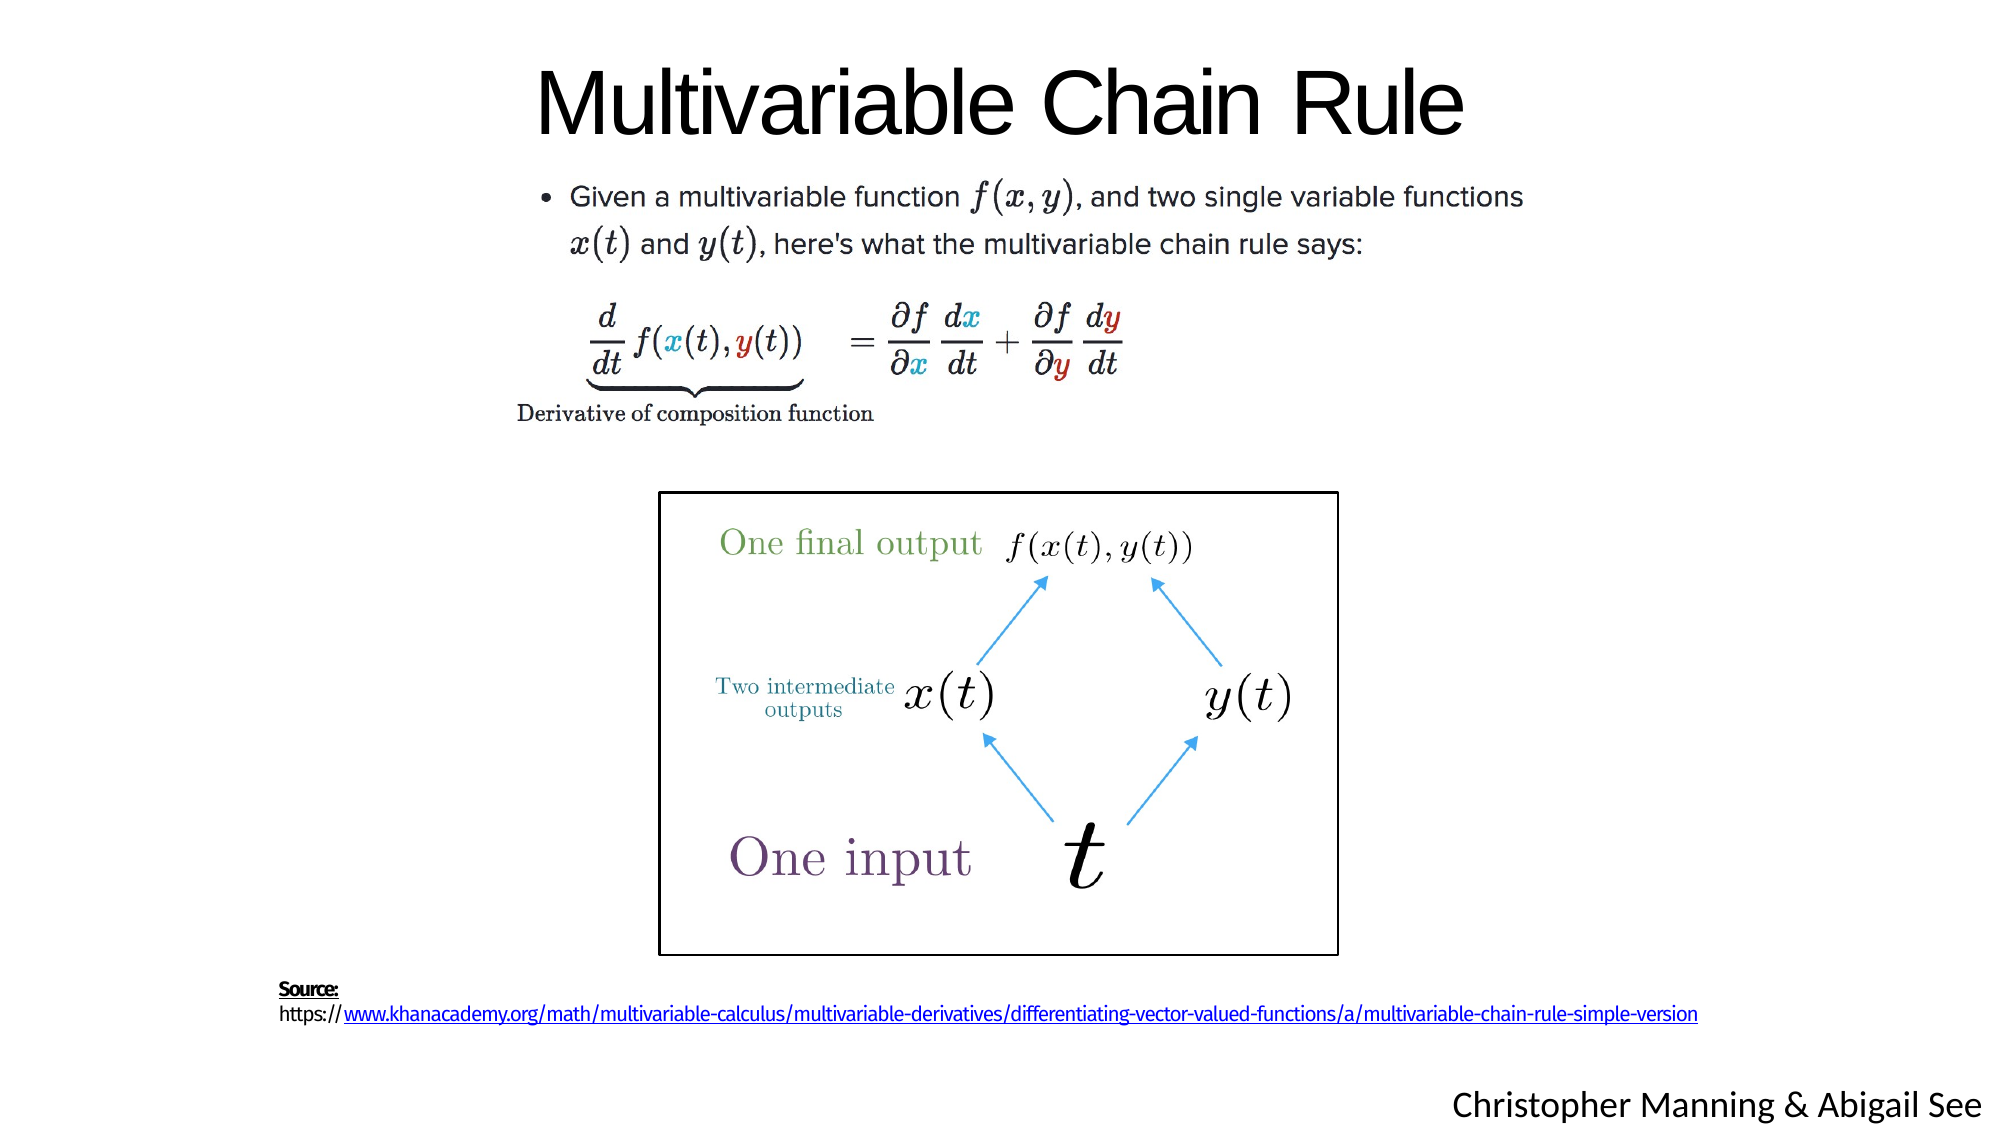

# Multivariable Chain Rule

Source:
https://www.khanacademy.org/math/multivariable-calculus/multivariable-derivatives/differentiating-vector-valued-functions/a/multivariable-chain-rule-simple-version
Christopher Manning & Abigail See